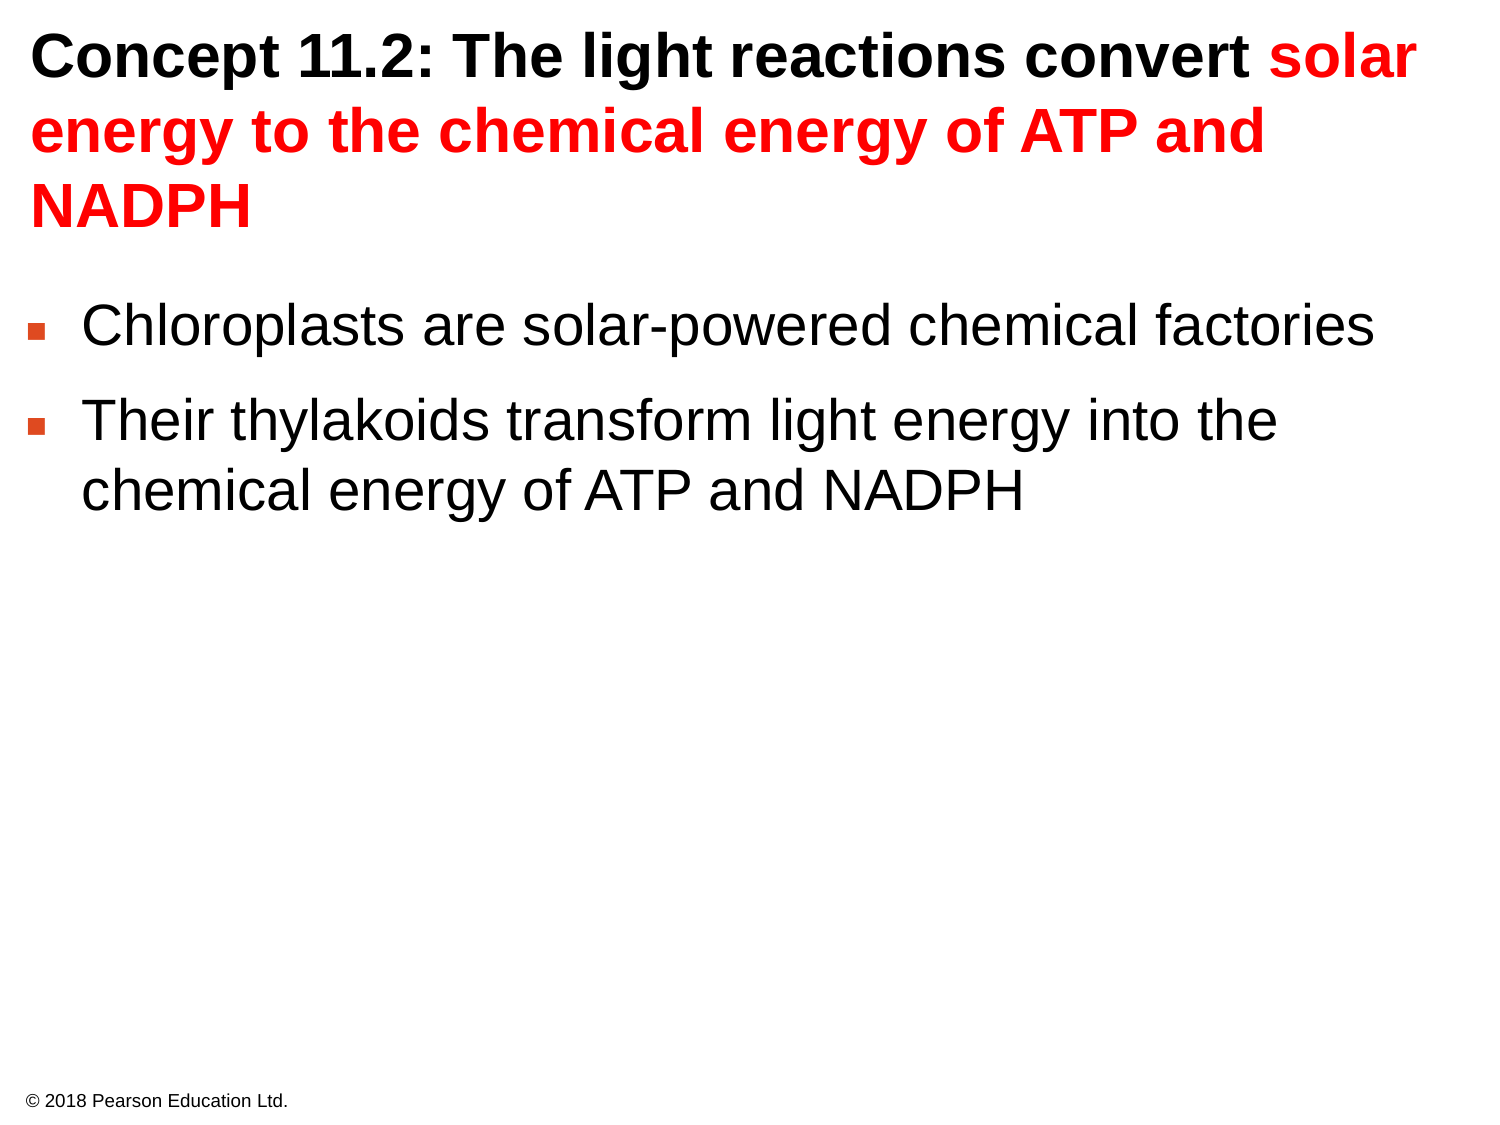

# Concept 11.2: The light reactions convert solar energy to the chemical energy of ATP and NADPH
Chloroplasts are solar-powered chemical factories
Their thylakoids transform light energy into the chemical energy of ATP and NADPH
© 2018 Pearson Education Ltd.